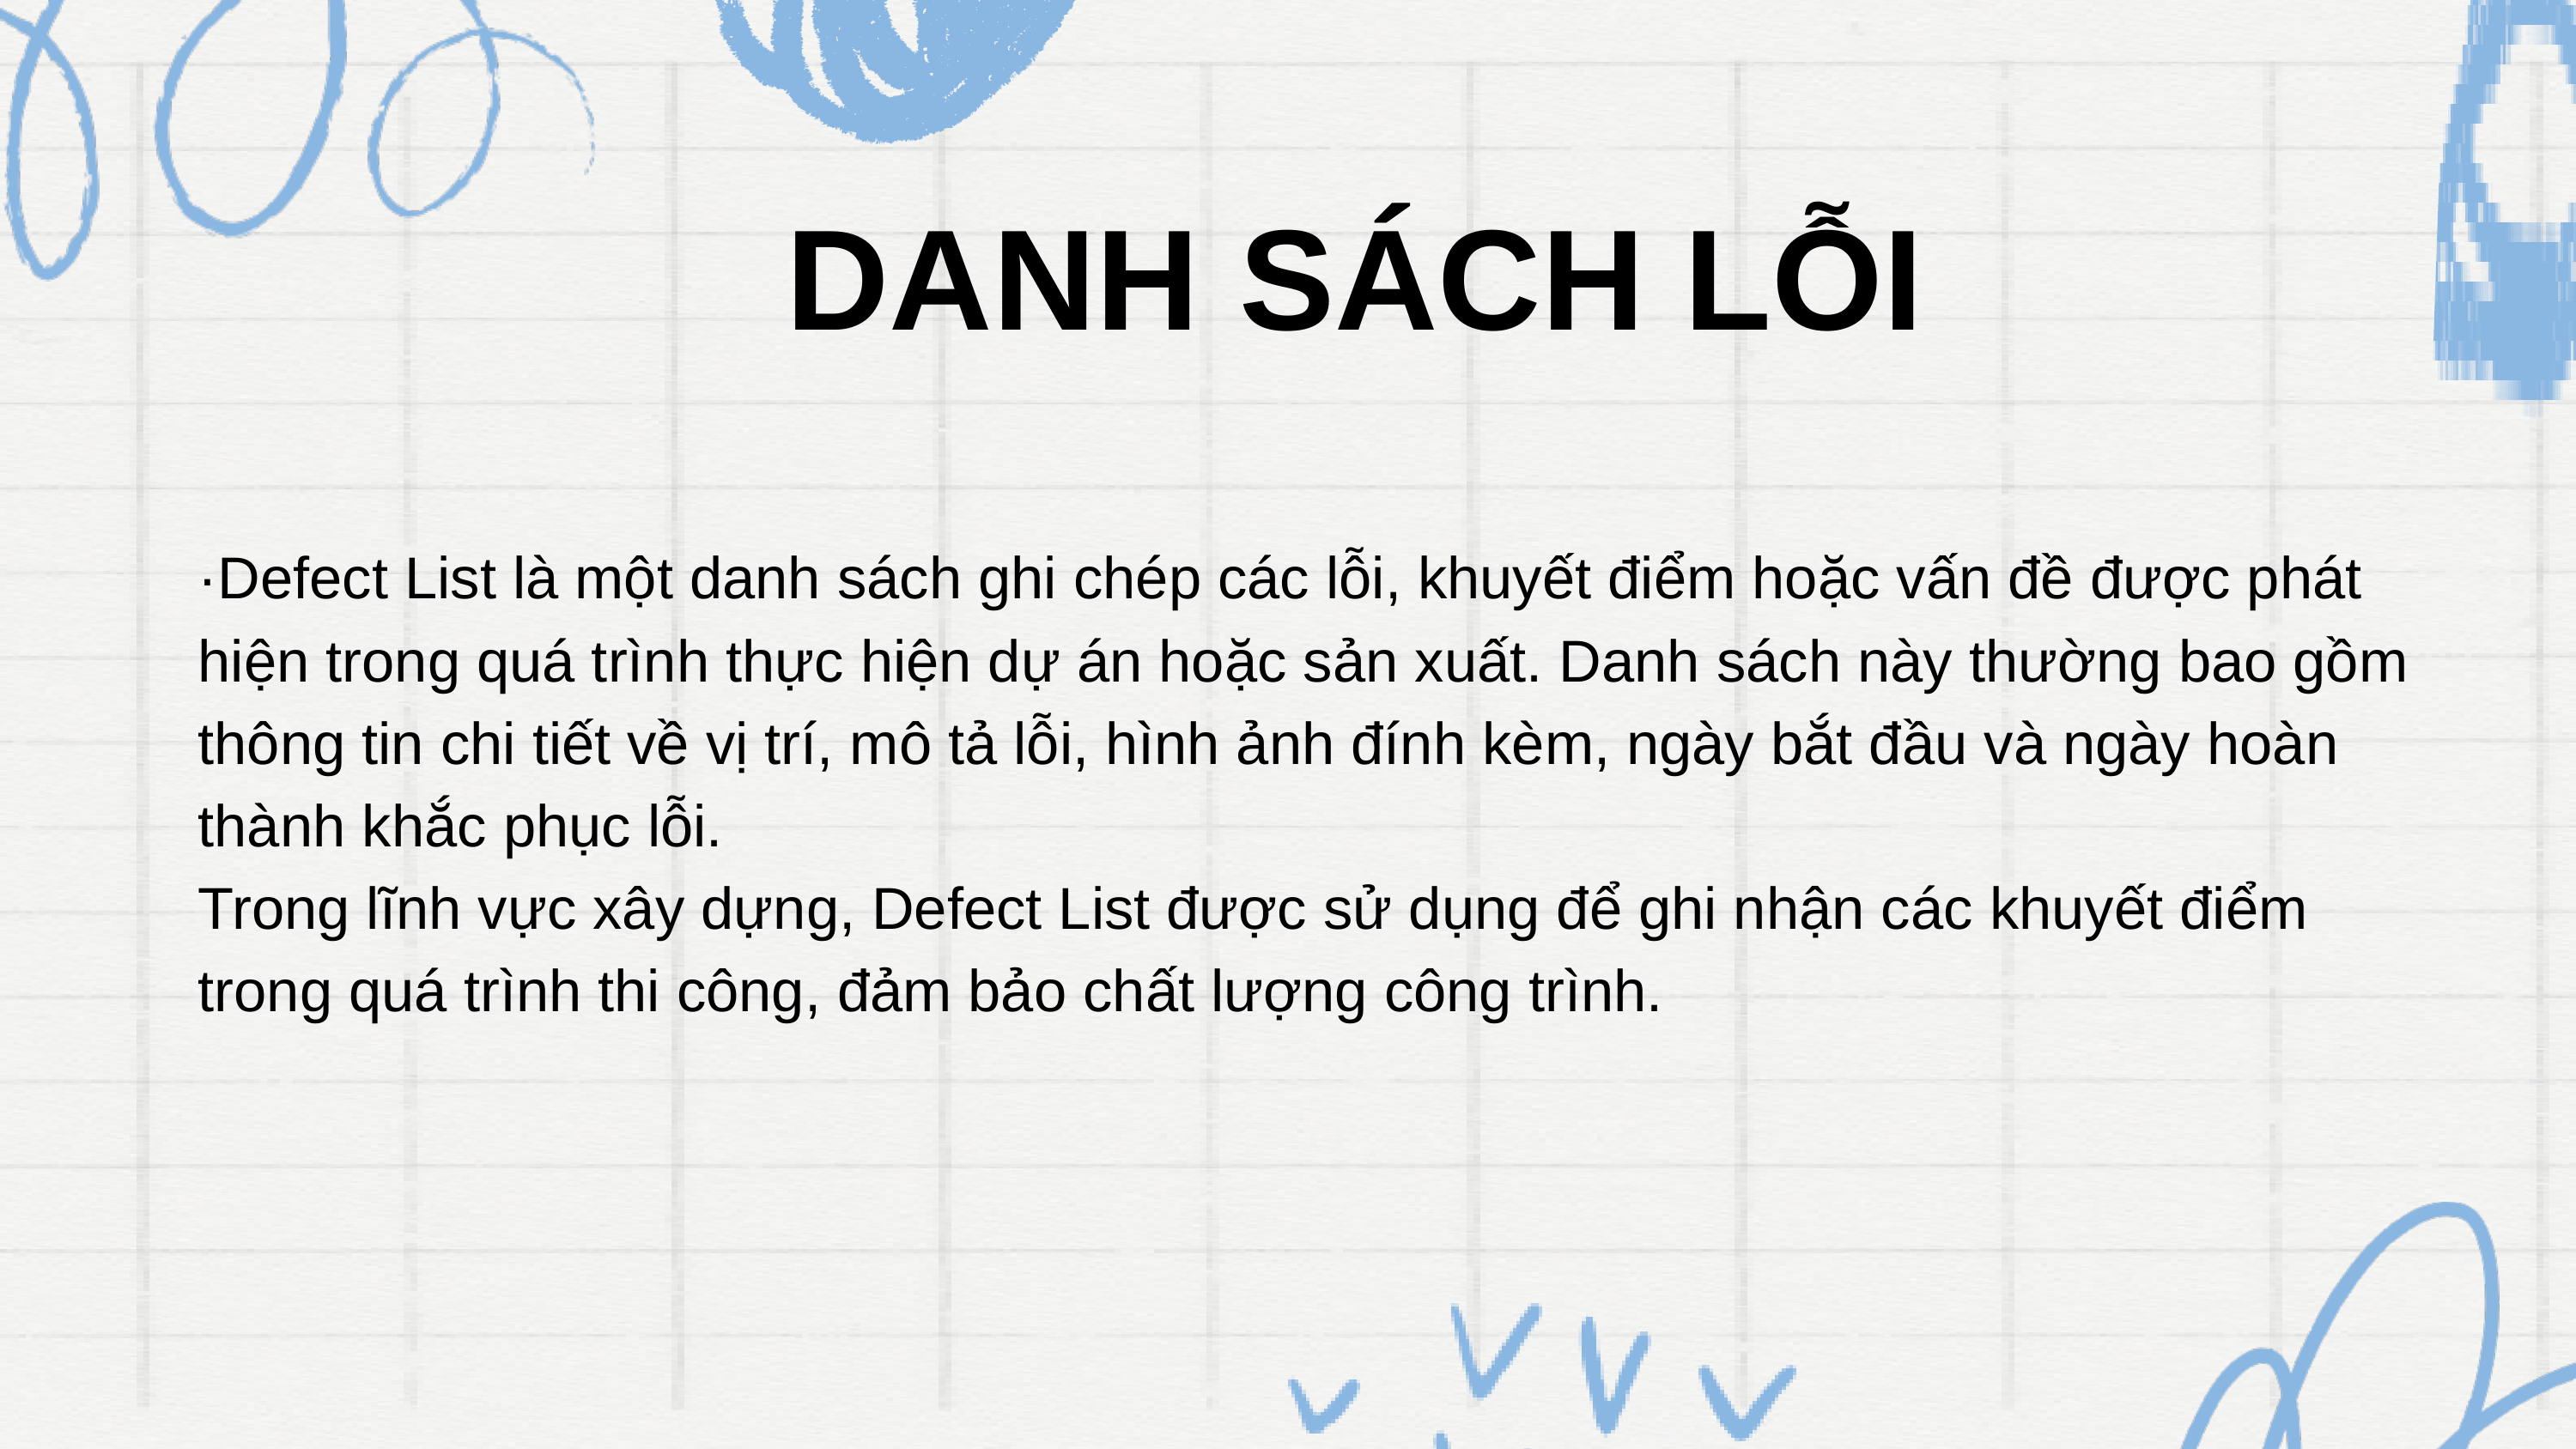

DANH SÁCH LỖI
·Defect List là một danh sách ghi chép các lỗi, khuyết điểm hoặc vấn đề được phát hiện trong quá trình thực hiện dự án hoặc sản xuất. Danh sách này thường bao gồm thông tin chi tiết về vị trí, mô tả lỗi, hình ảnh đính kèm, ngày bắt đầu và ngày hoàn thành khắc phục lỗi.
Trong lĩnh vực xây dựng, Defect List được sử dụng để ghi nhận các khuyết điểm trong quá trình thi công, đảm bảo chất lượng công trình.